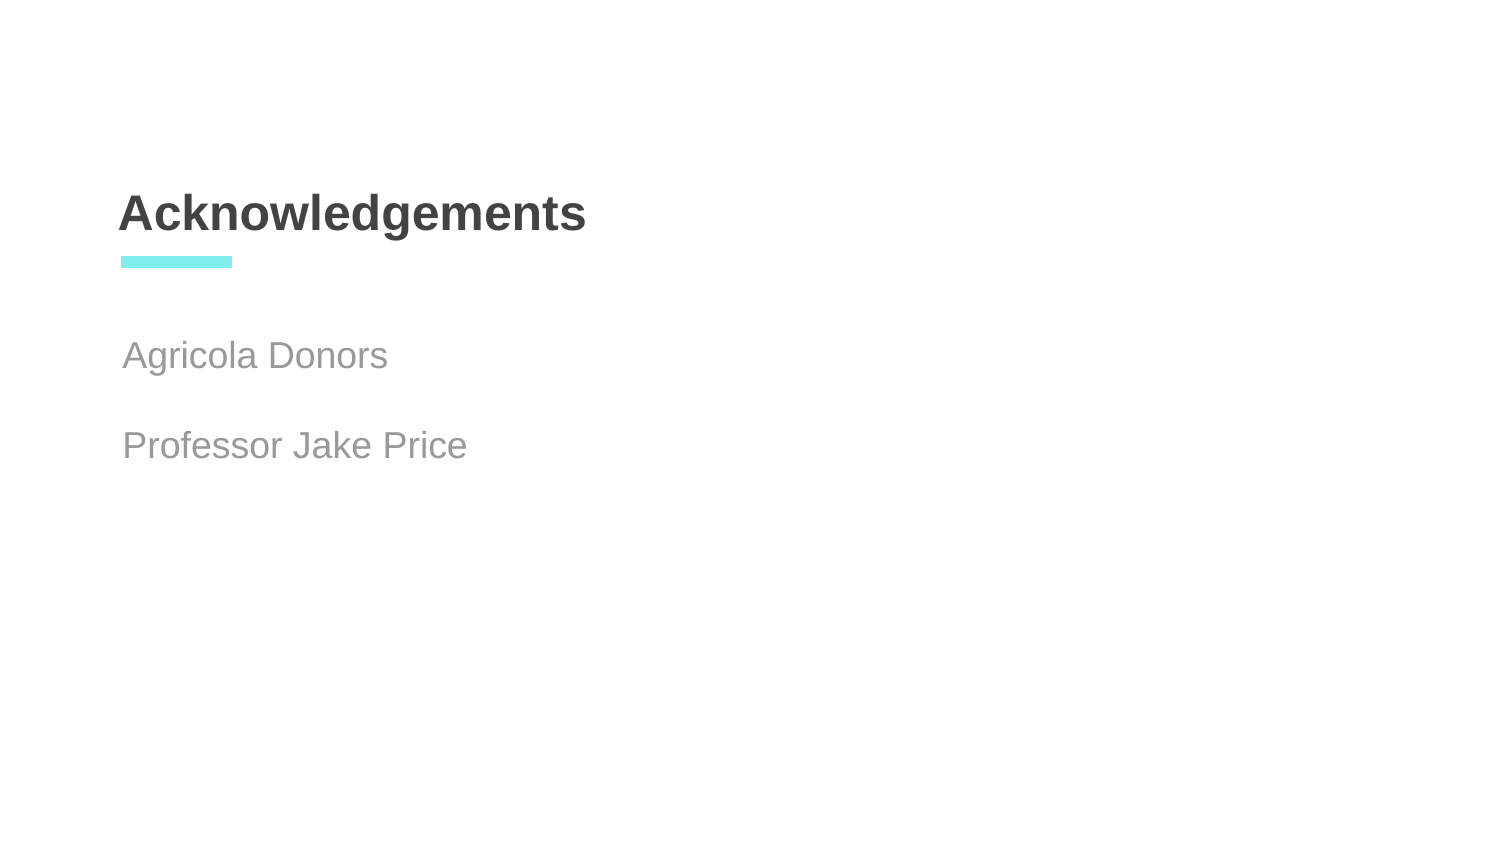

# Acknowledgements

Agricola Donors

Professor Jake Price